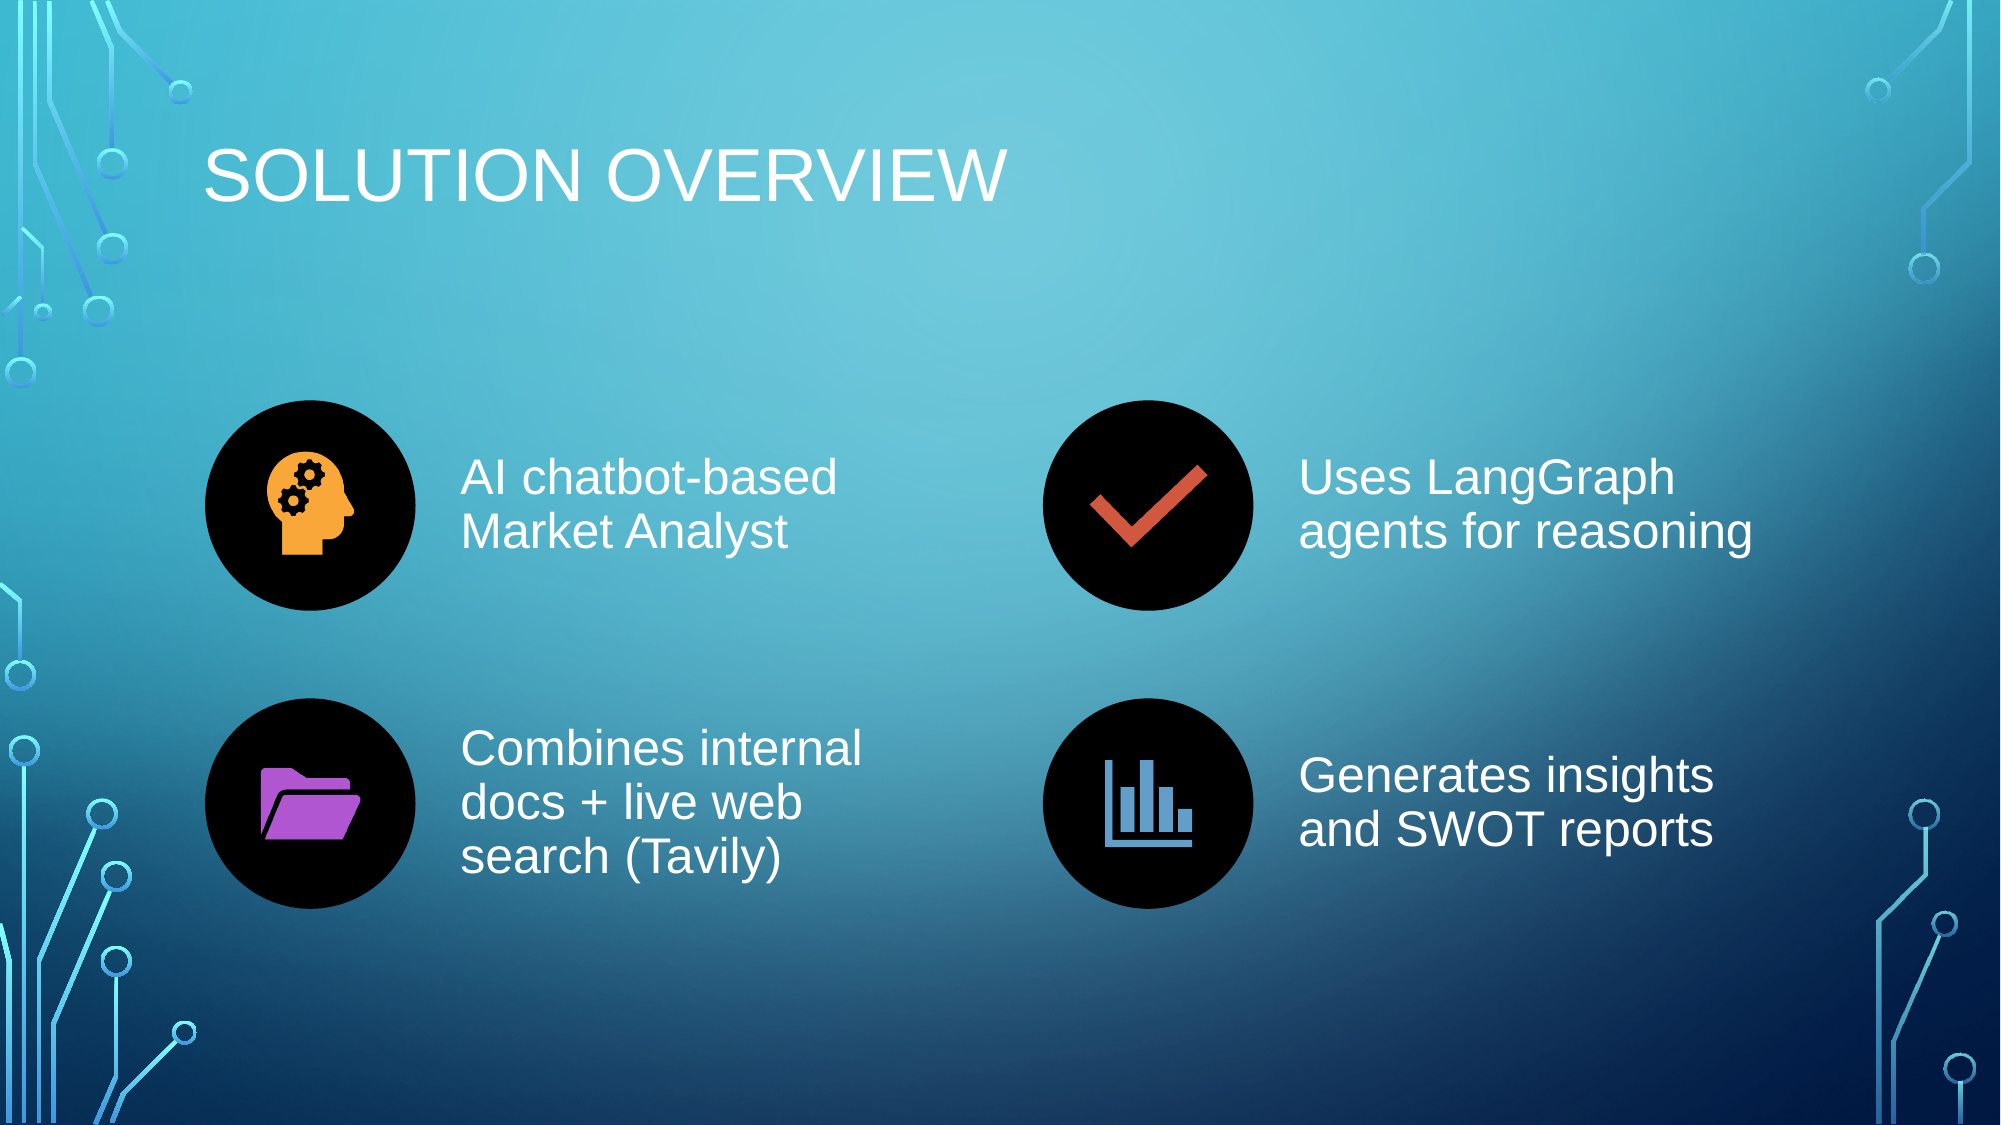

# Solution Overview
AI chatbot-based Market Analyst
Uses LangGraph agents for reasoning
Combines internal docs + live web search (Tavily)
Generates insights and SWOT reports